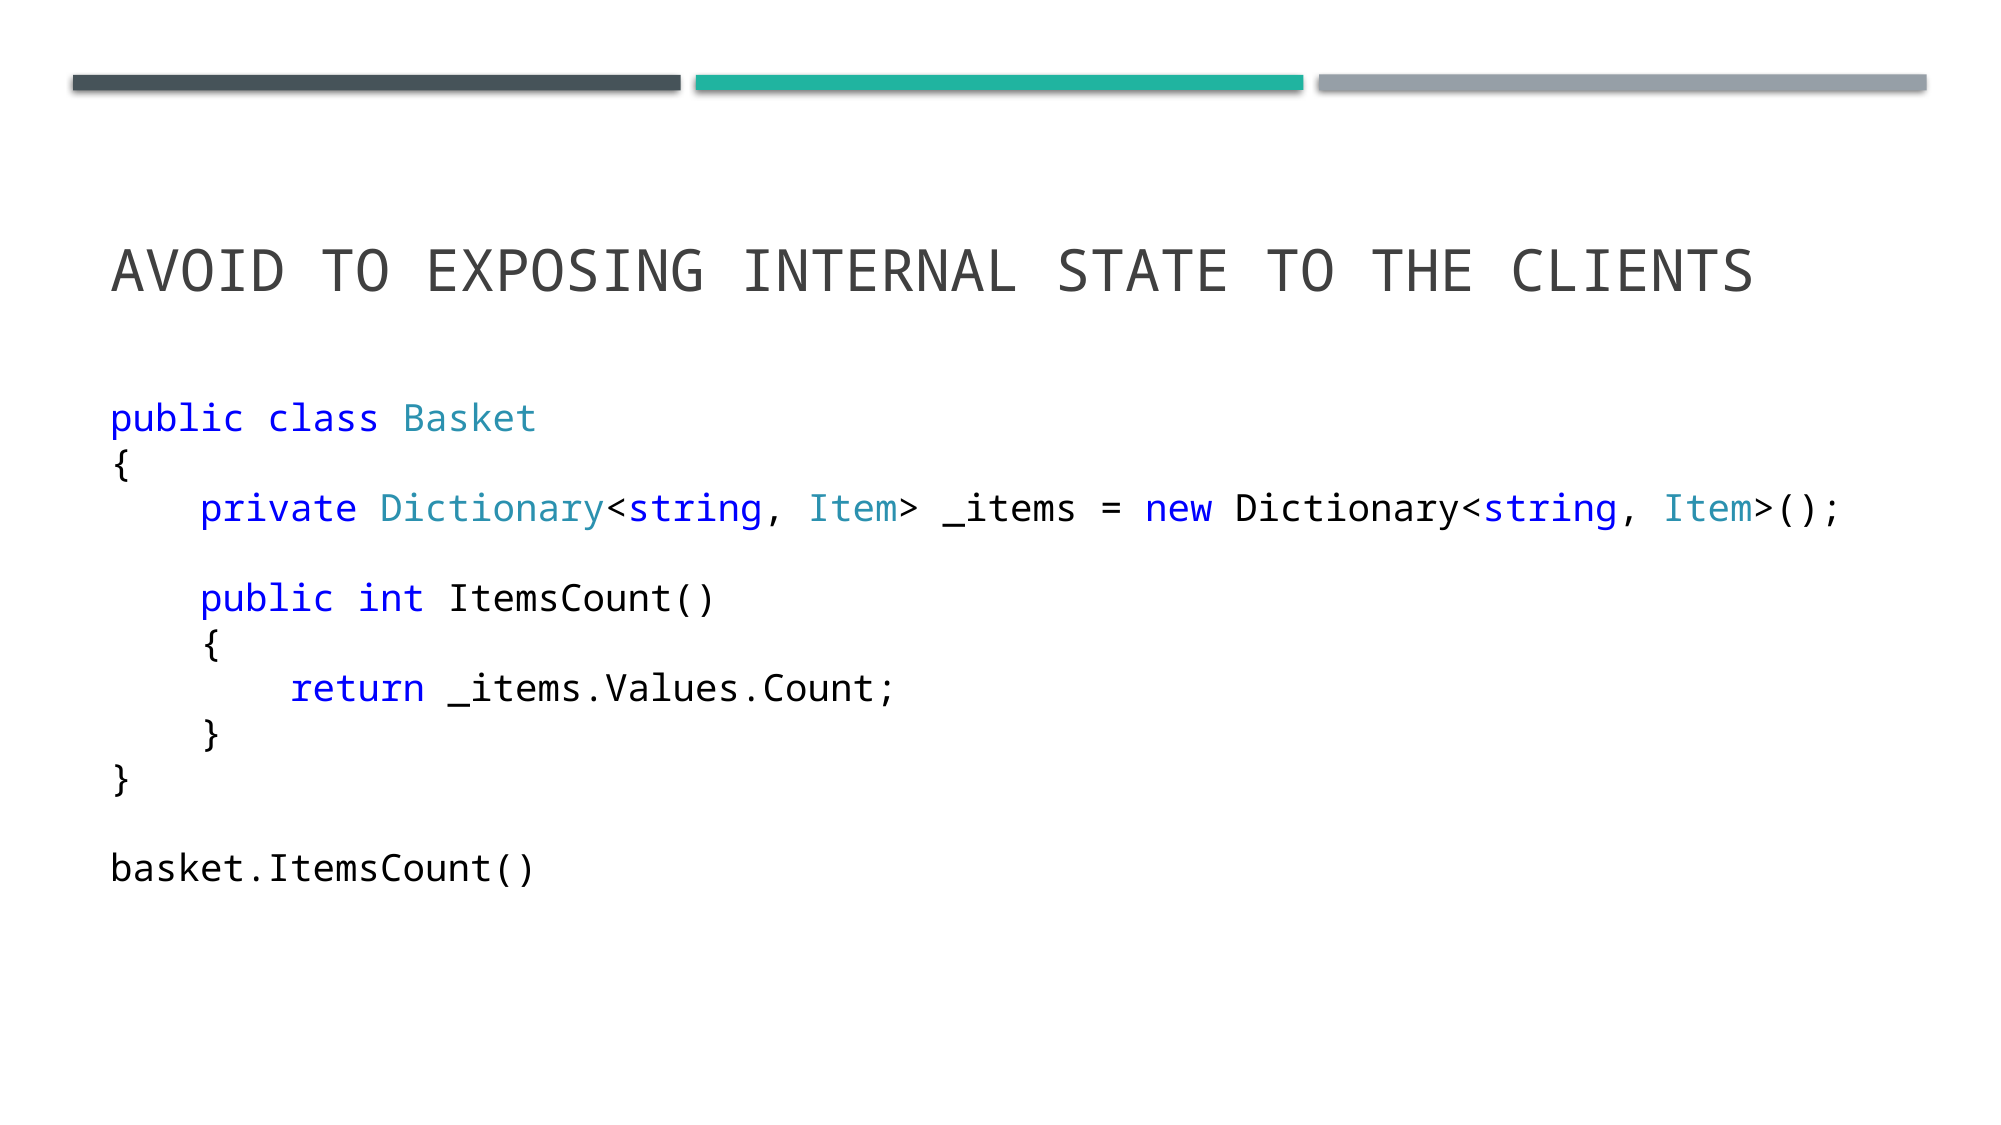

# Avoid to exposing internal state to the clients
public class Basket
{
    private Dictionary<string, Item> _items = new Dictionary<string, Item>();

    public int ItemsCount()
    {
        return _items.Values.Count;
    }
}

basket.ItemsCount()